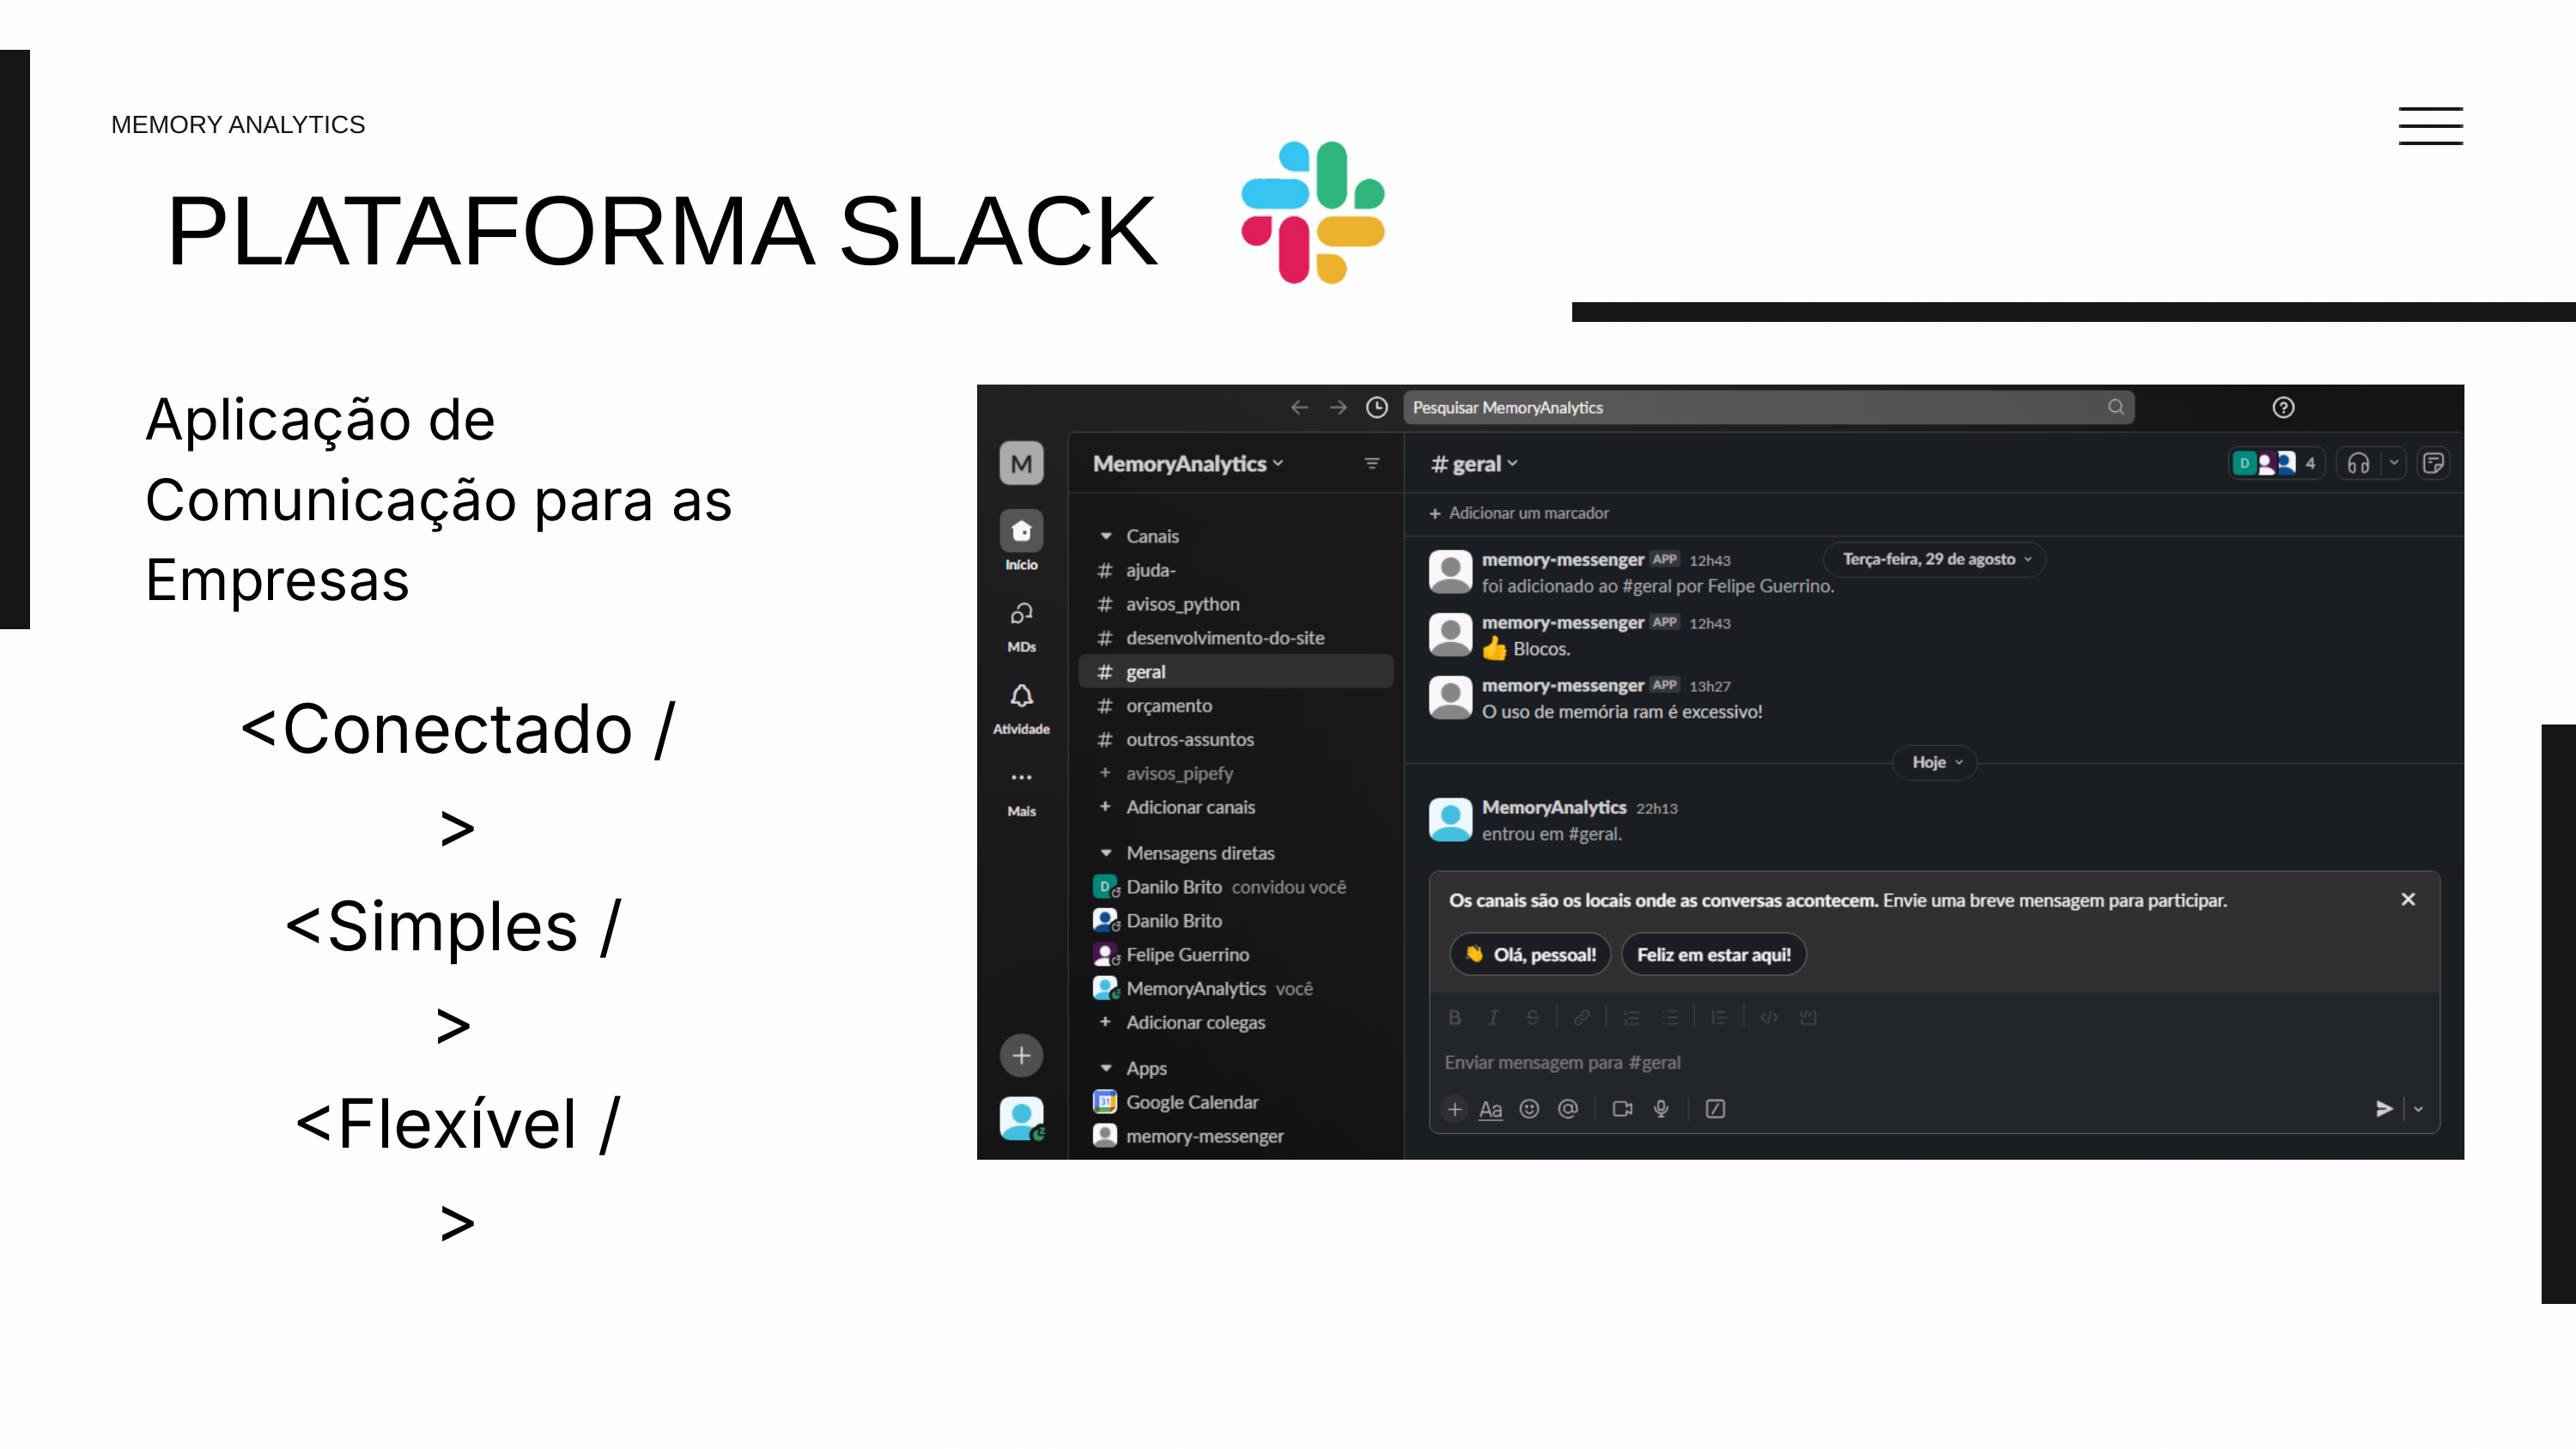

MEMORY ANALYTICS

PLATAFORMA SLACK
Aplicação de Comunicação para as Empresas

<Conectado />

<Simples />
<Flexível />